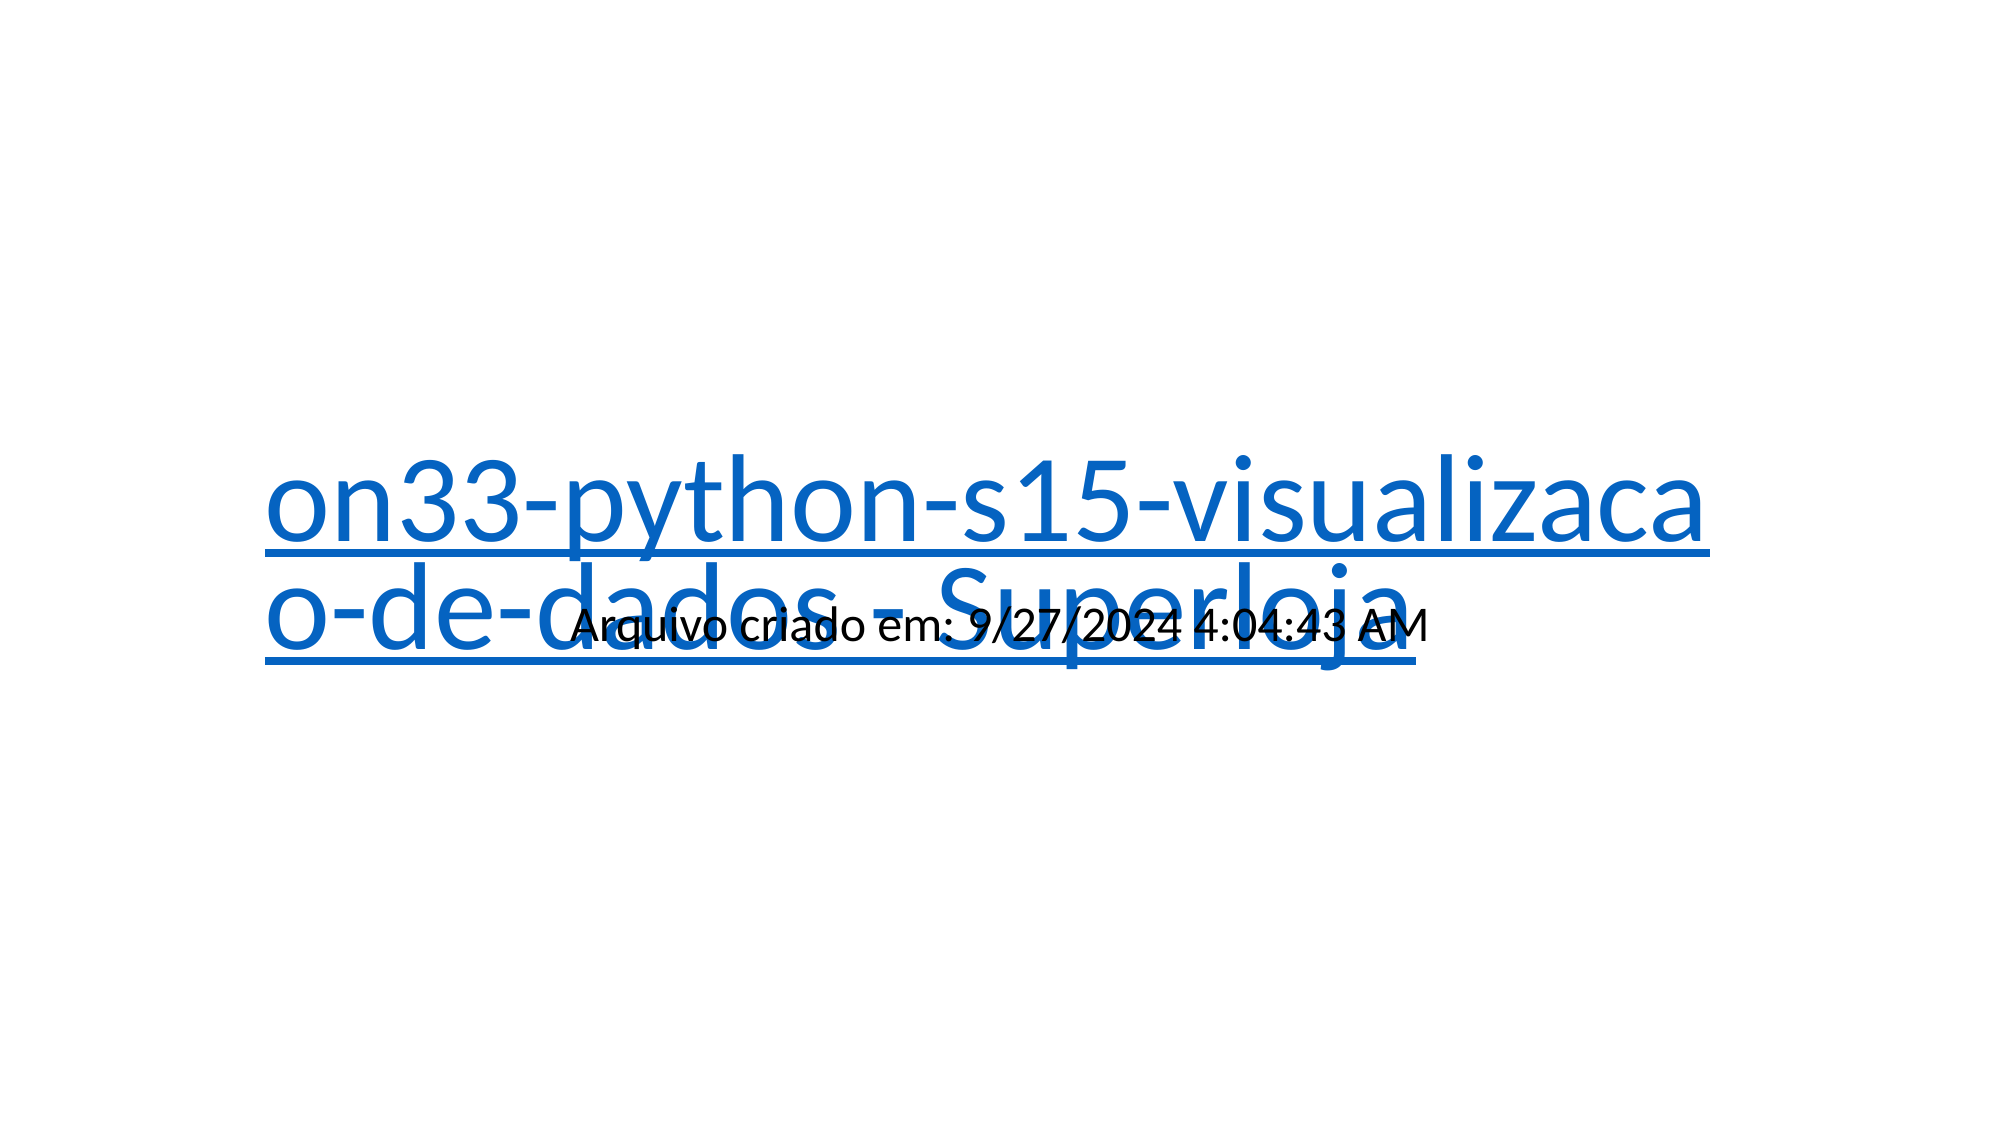

# on33-python-s15-visualizacao-de-dados - Superloja
Arquivo criado em: 9/27/2024 4:04:43 AM